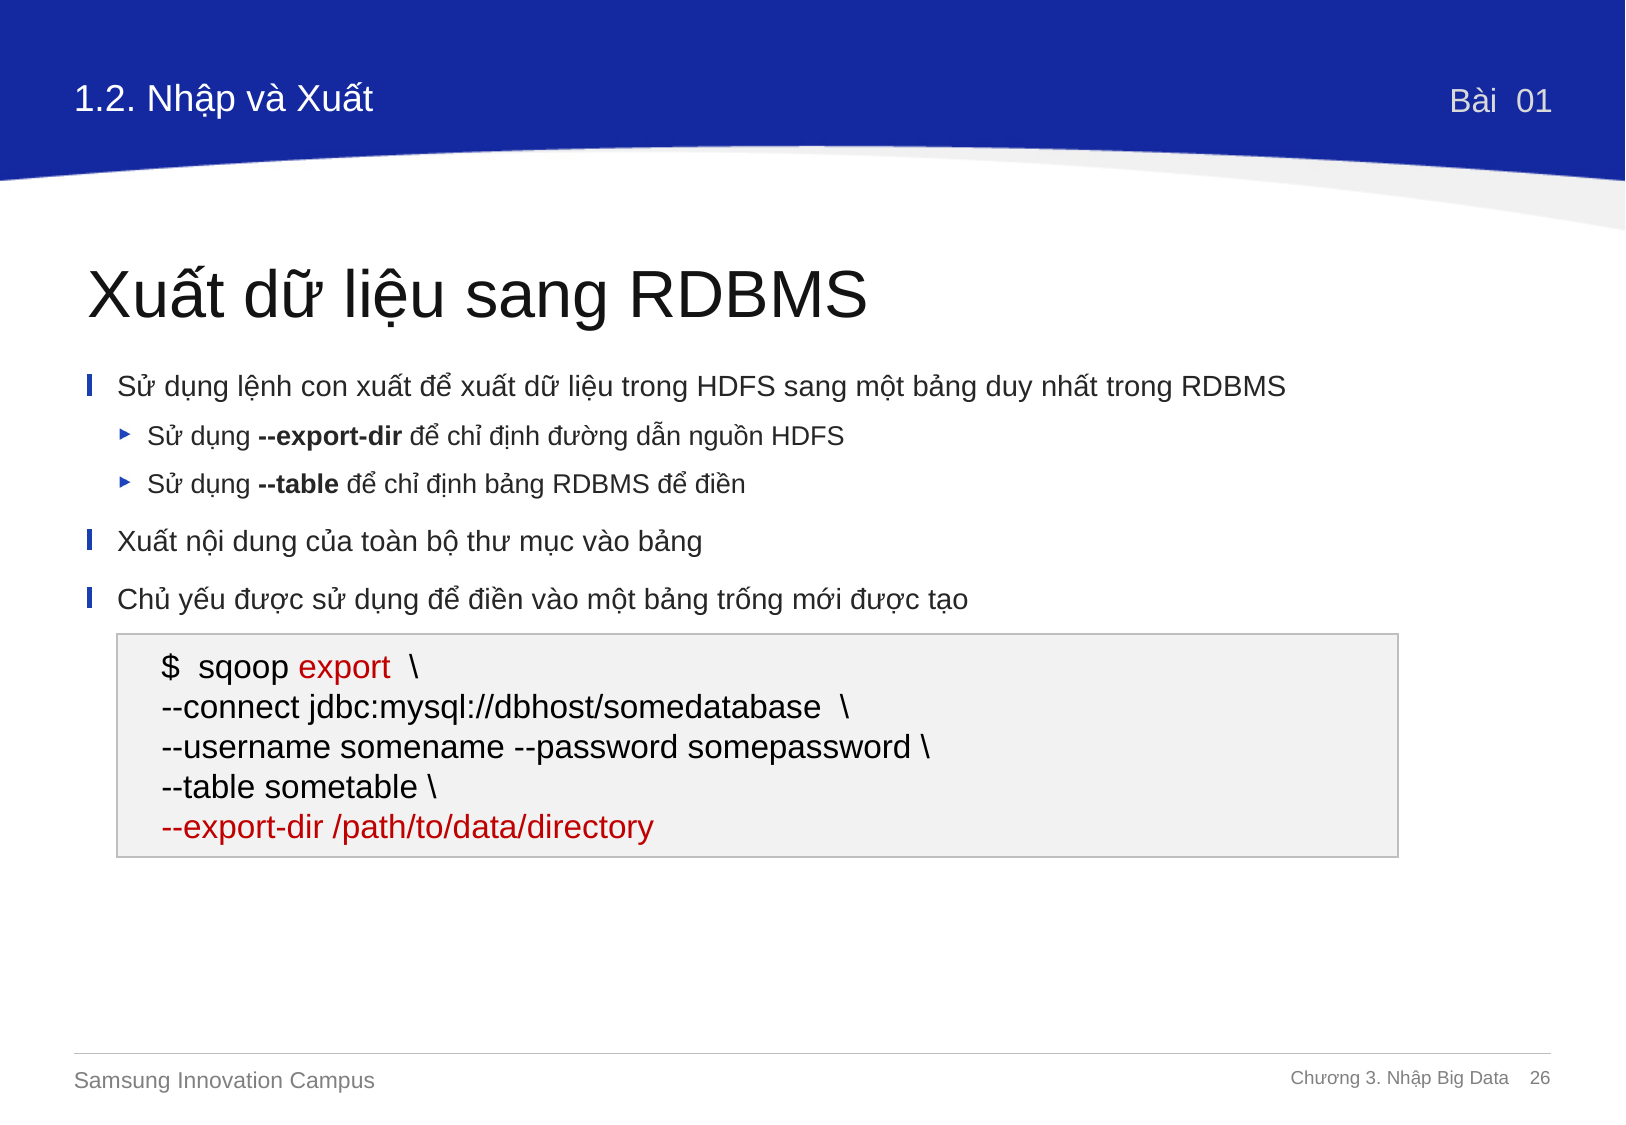

1.2. Nhập và Xuất
Bài  01
Xuất dữ liệu sang RDBMS
Sử dụng lệnh con xuất để xuất dữ liệu trong HDFS sang một bảng duy nhất trong RDBMS
Sử dụng --export-dir để chỉ định đường dẫn nguồn HDFS
Sử dụng --table để chỉ định bảng RDBMS để điền
Xuất nội dung của toàn bộ thư mục vào bảng
Chủ yếu được sử dụng để điền vào một bảng trống mới được tạo
$  sqoop export  \
--connect jdbc:mysql://dbhost/somedatabase  \
--username somename --password somepassword \
--table sometable \
--export-dir /path/to/data/directory